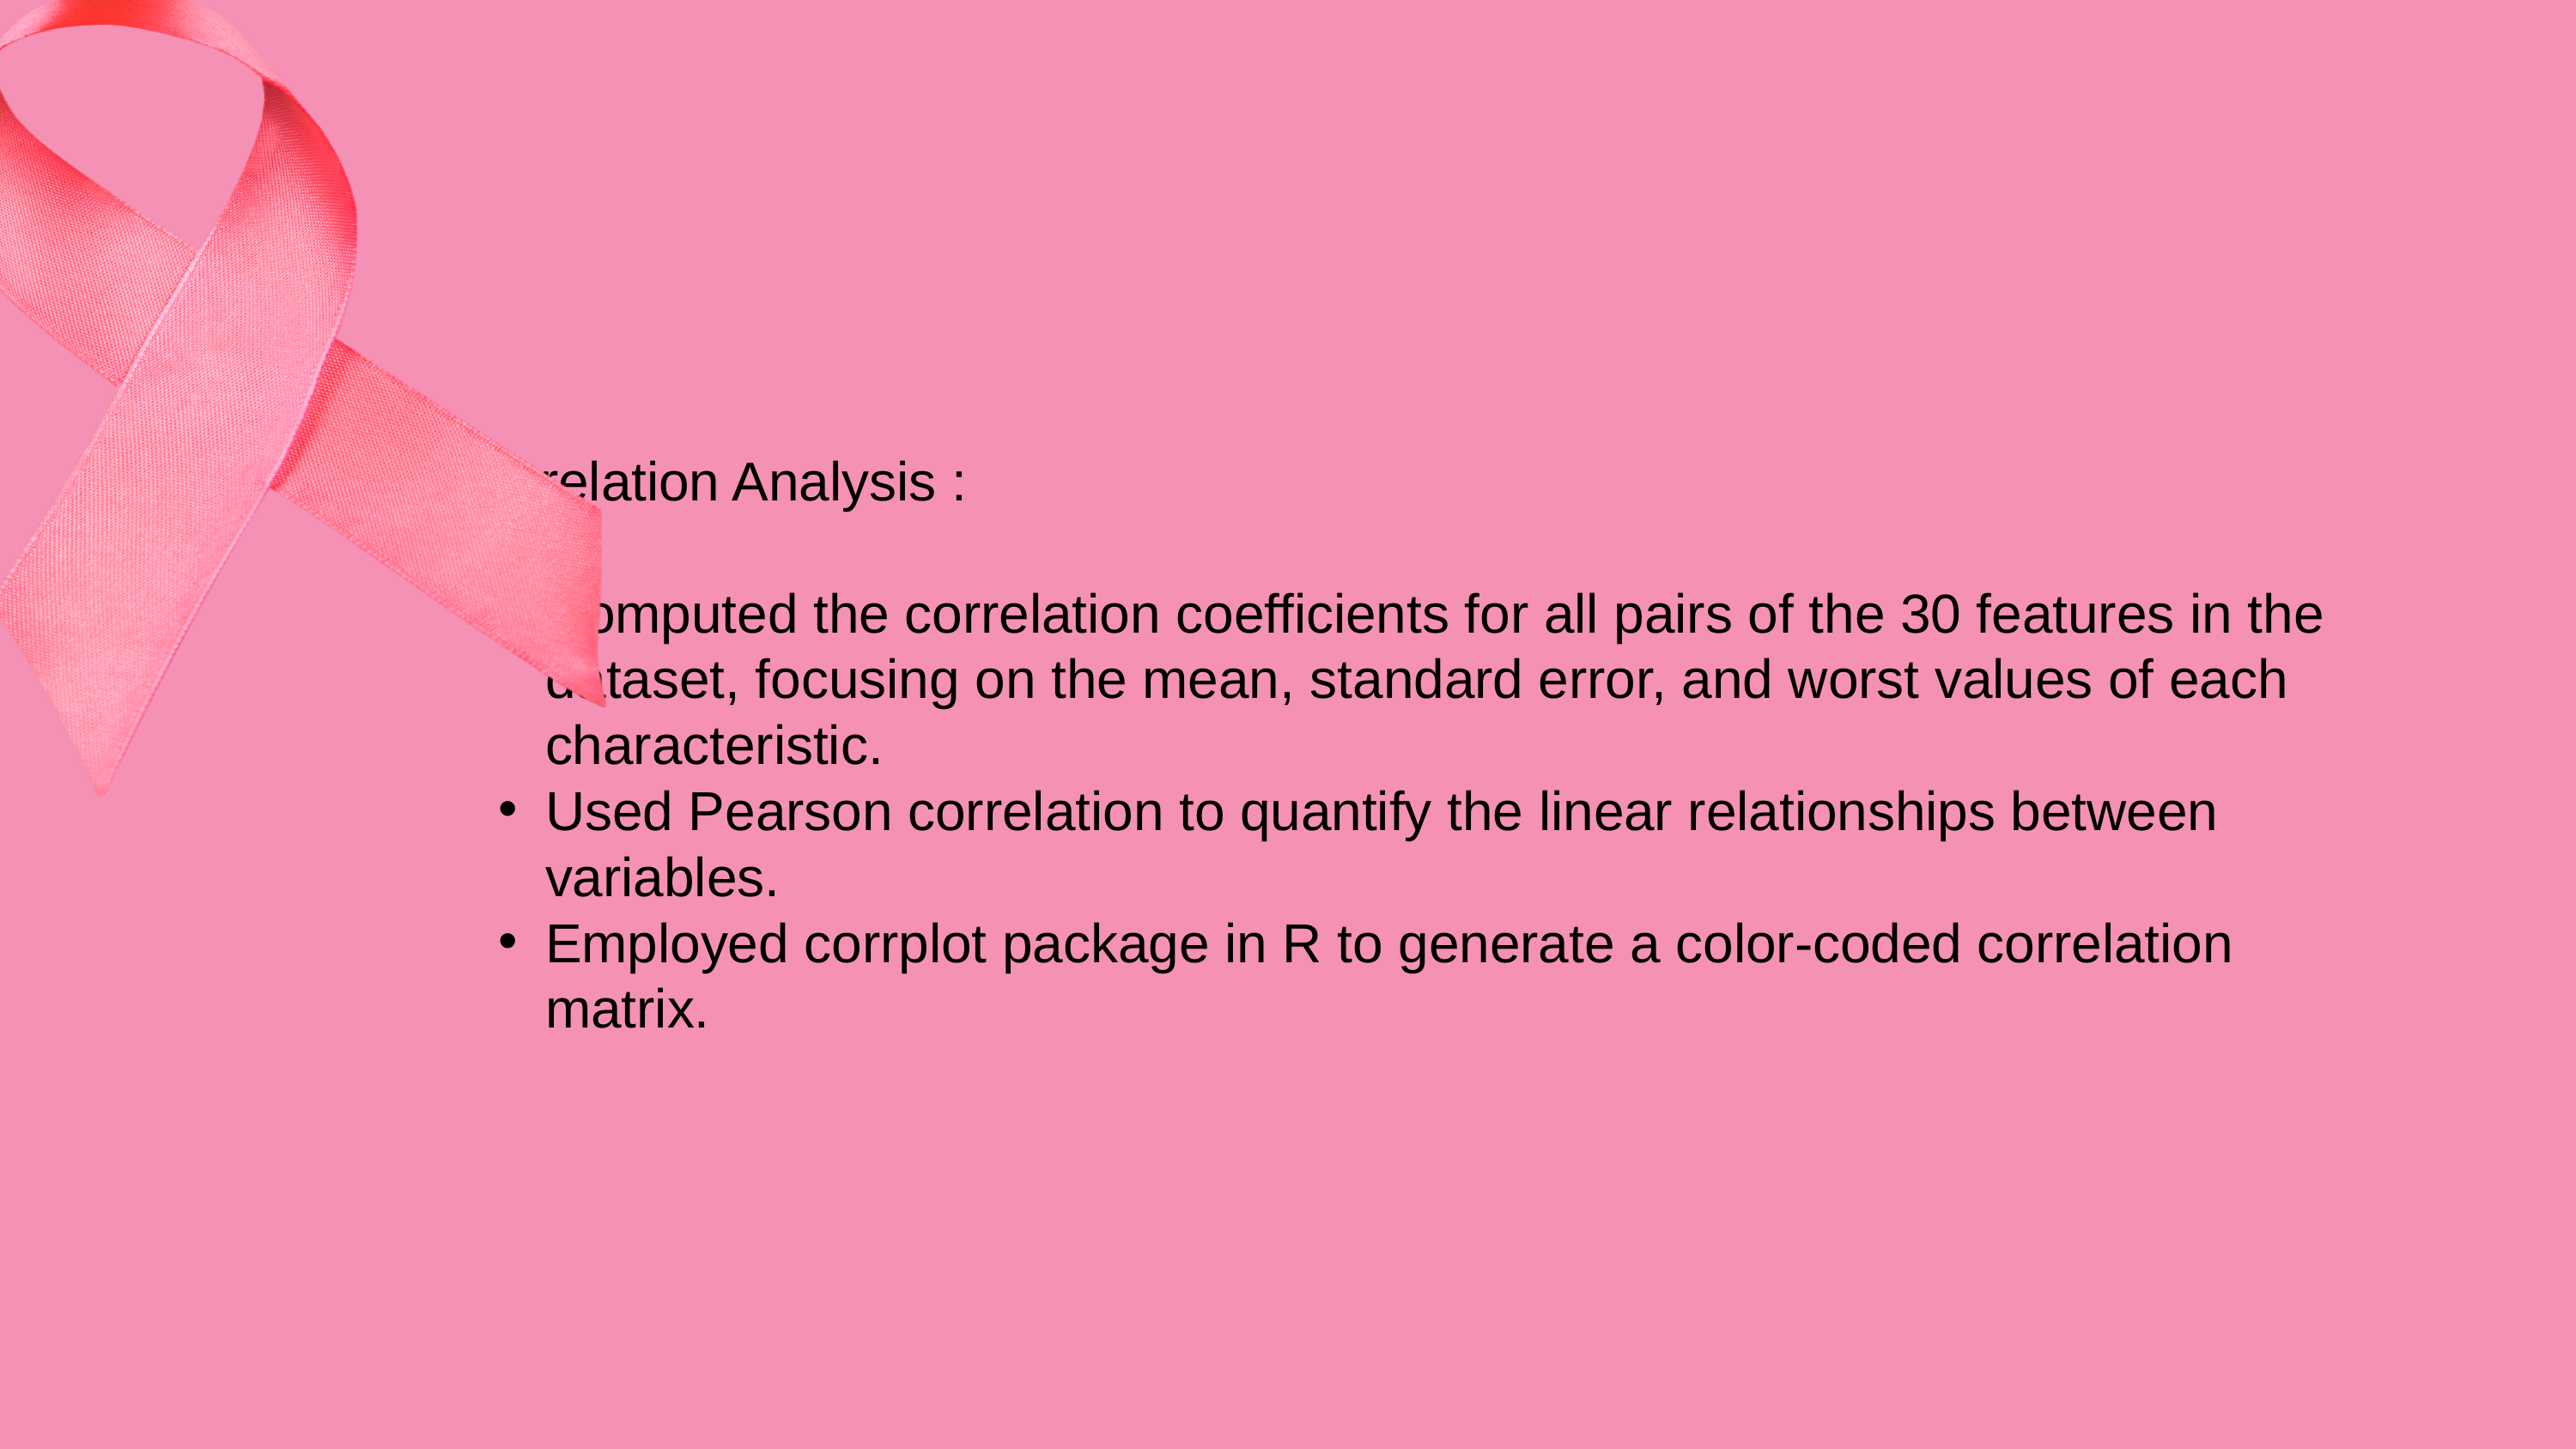

Correlation Analysis :

Computed the correlation coefficients for all pairs of the 30 features in the dataset, focusing on the mean, standard error, and worst values of each characteristic.
Used Pearson correlation to quantify the linear relationships between variables.
Employed corrplot package in R to generate a color-coded correlation matrix.